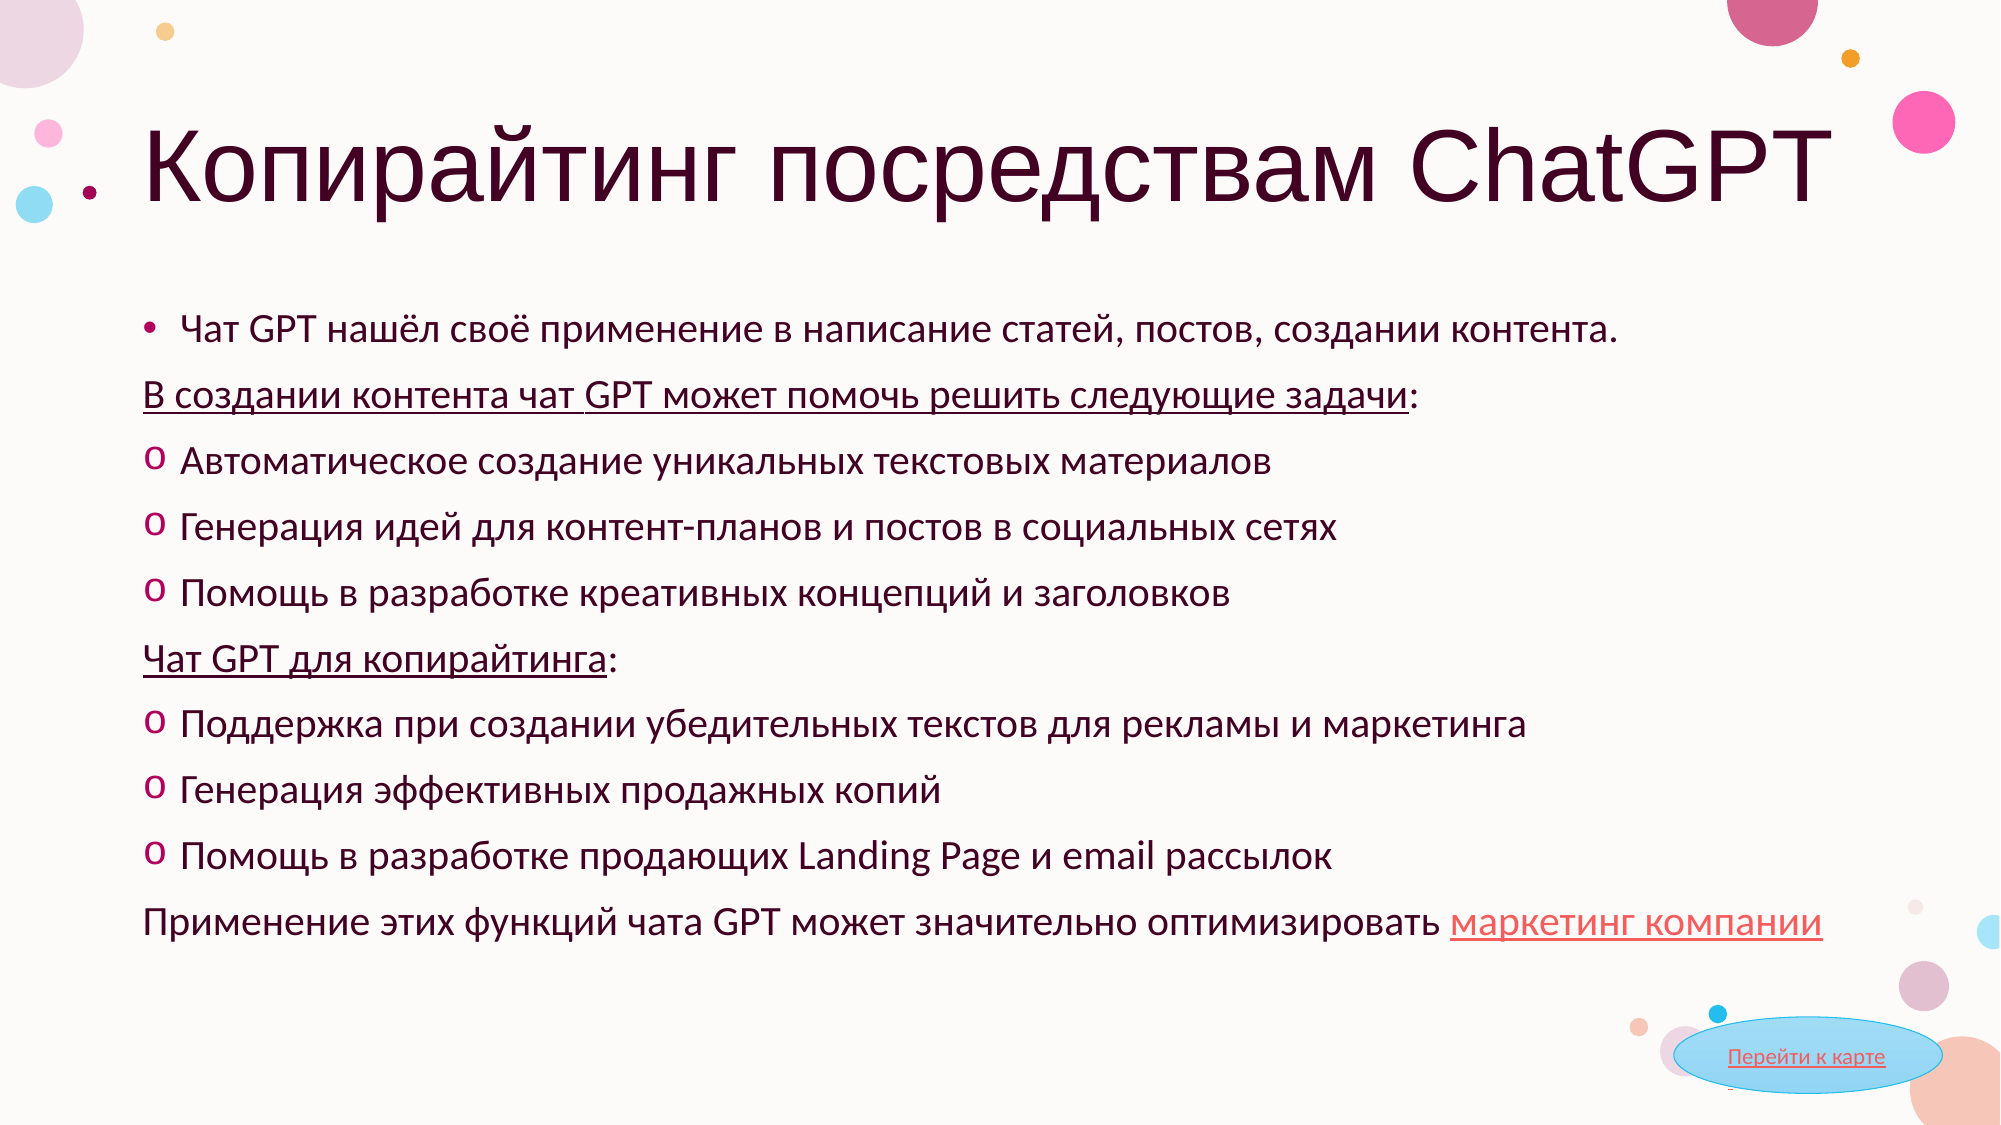

# Копирайтинг посредствам ChatGPT
Чат GPT нашёл своё применение в написание статей, постов, создании контента.
В создании контента чат GPT может помочь решить следующие задачи:
Автоматическое создание уникальных текстовых материалов
Генерация идей для контент-планов и постов в социальных сетях
Помощь в разработке креативных концепций и заголовков
Чат GPT для копирайтинга:
Поддержка при создании убедительных текстов для рекламы и маркетинга
Генерация эффективных продажных копий
Помощь в разработке продающих Landing Page и email рассылок
Применение этих функций чата GPT может значительно оптимизировать маркетинг компании
Перейти к карте